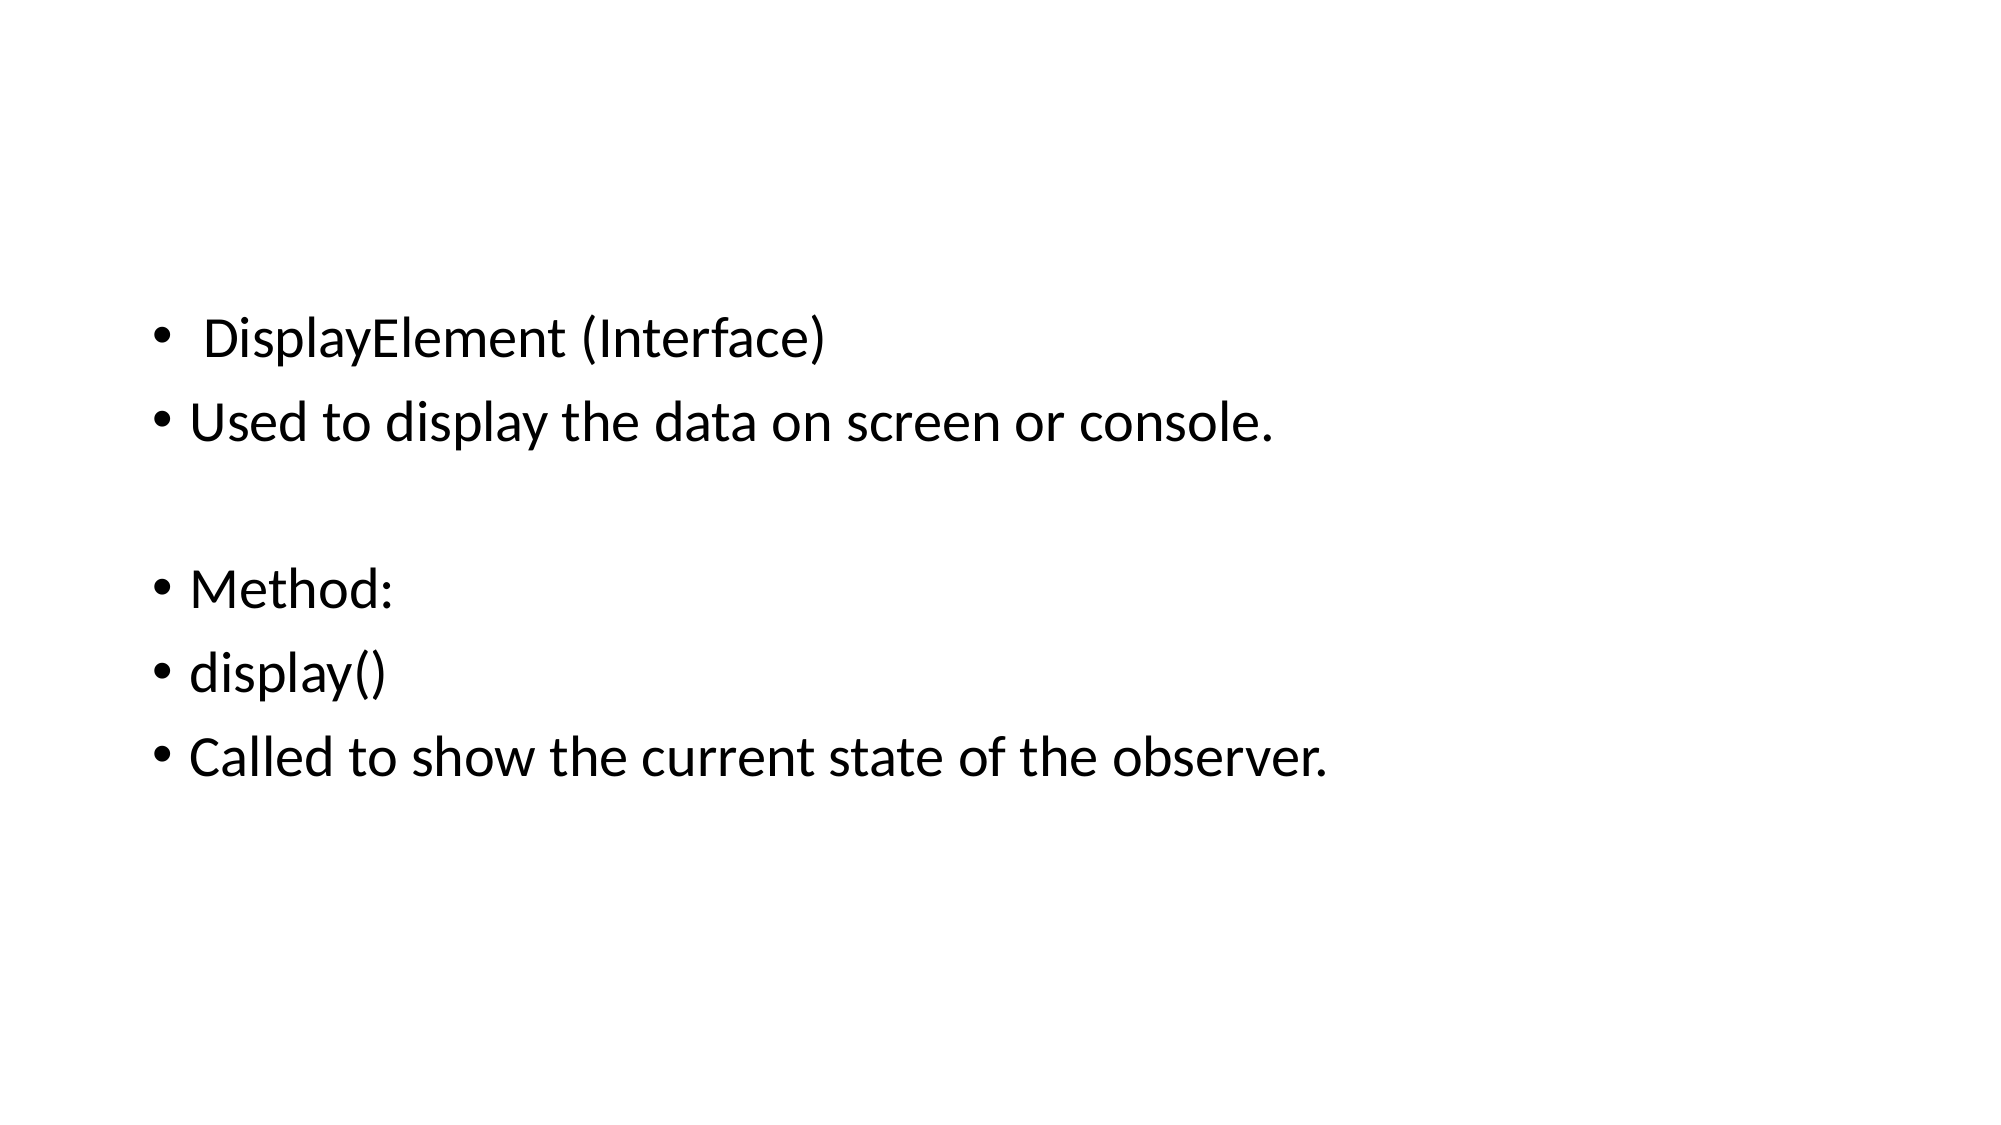

#
 DisplayElement (Interface)
Used to display the data on screen or console.

Method:
display()
Called to show the current state of the observer.